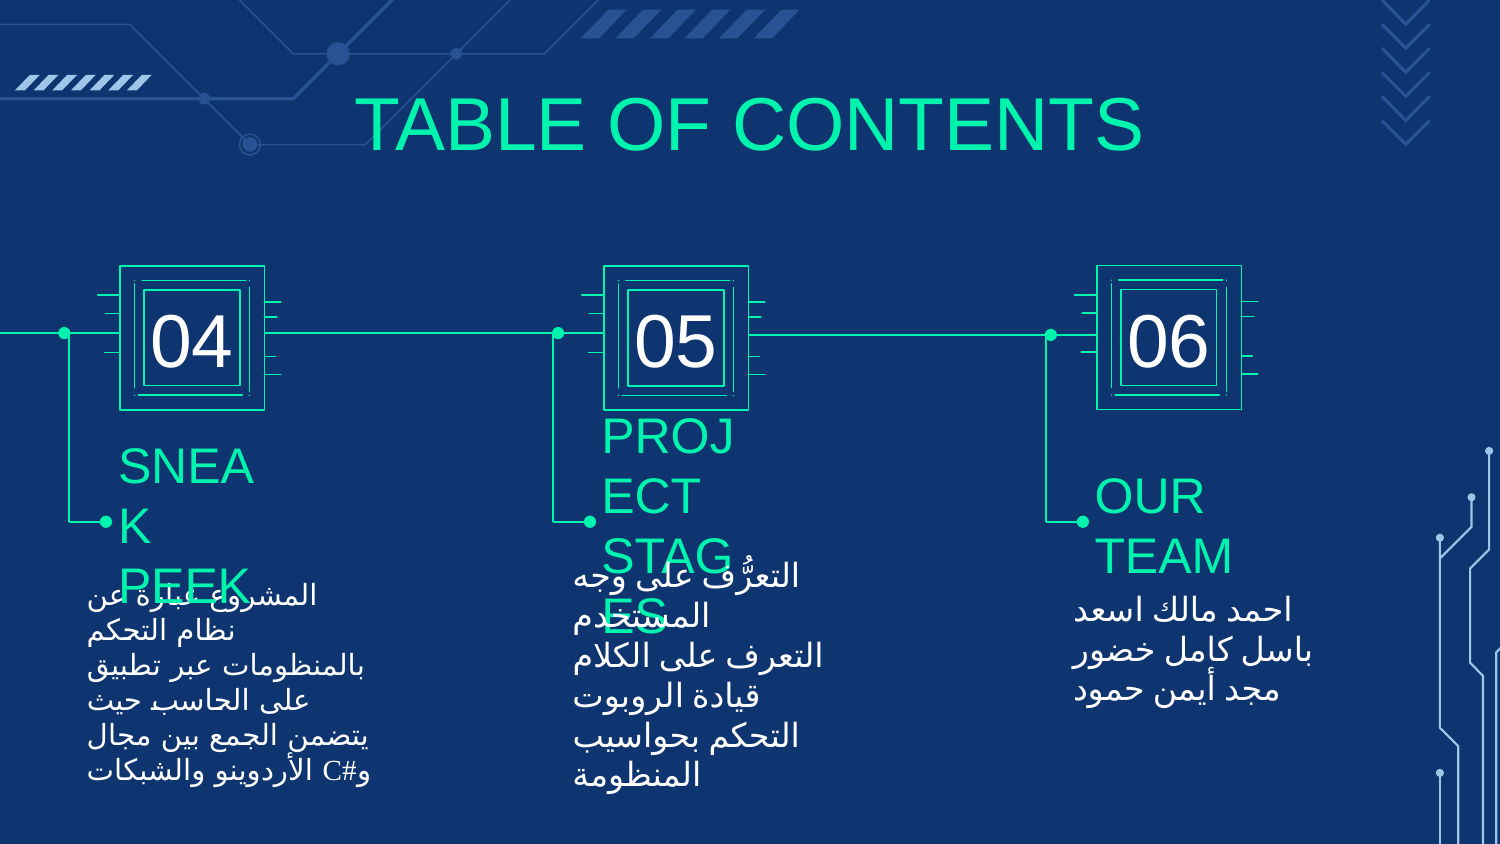

# TABLE OF CONTENTS
04
05
06
SNEAK PEEK
PROJECT STAGES
OUR TEAM
المشروع عبارة عن نظام التحكم بالمنظومات عبر تطبيق على الحاسب حيث يتضمن الجمع بين مجال الأردوينو والشبكات C#و
التعرُّف على وجه المستخدم
التعرف على الكلام
قيادة الروبوت
التحكم بحواسيب المنظومة
احمد مالك اسعد
باسل كامل خضور
مجد أيمن حمود